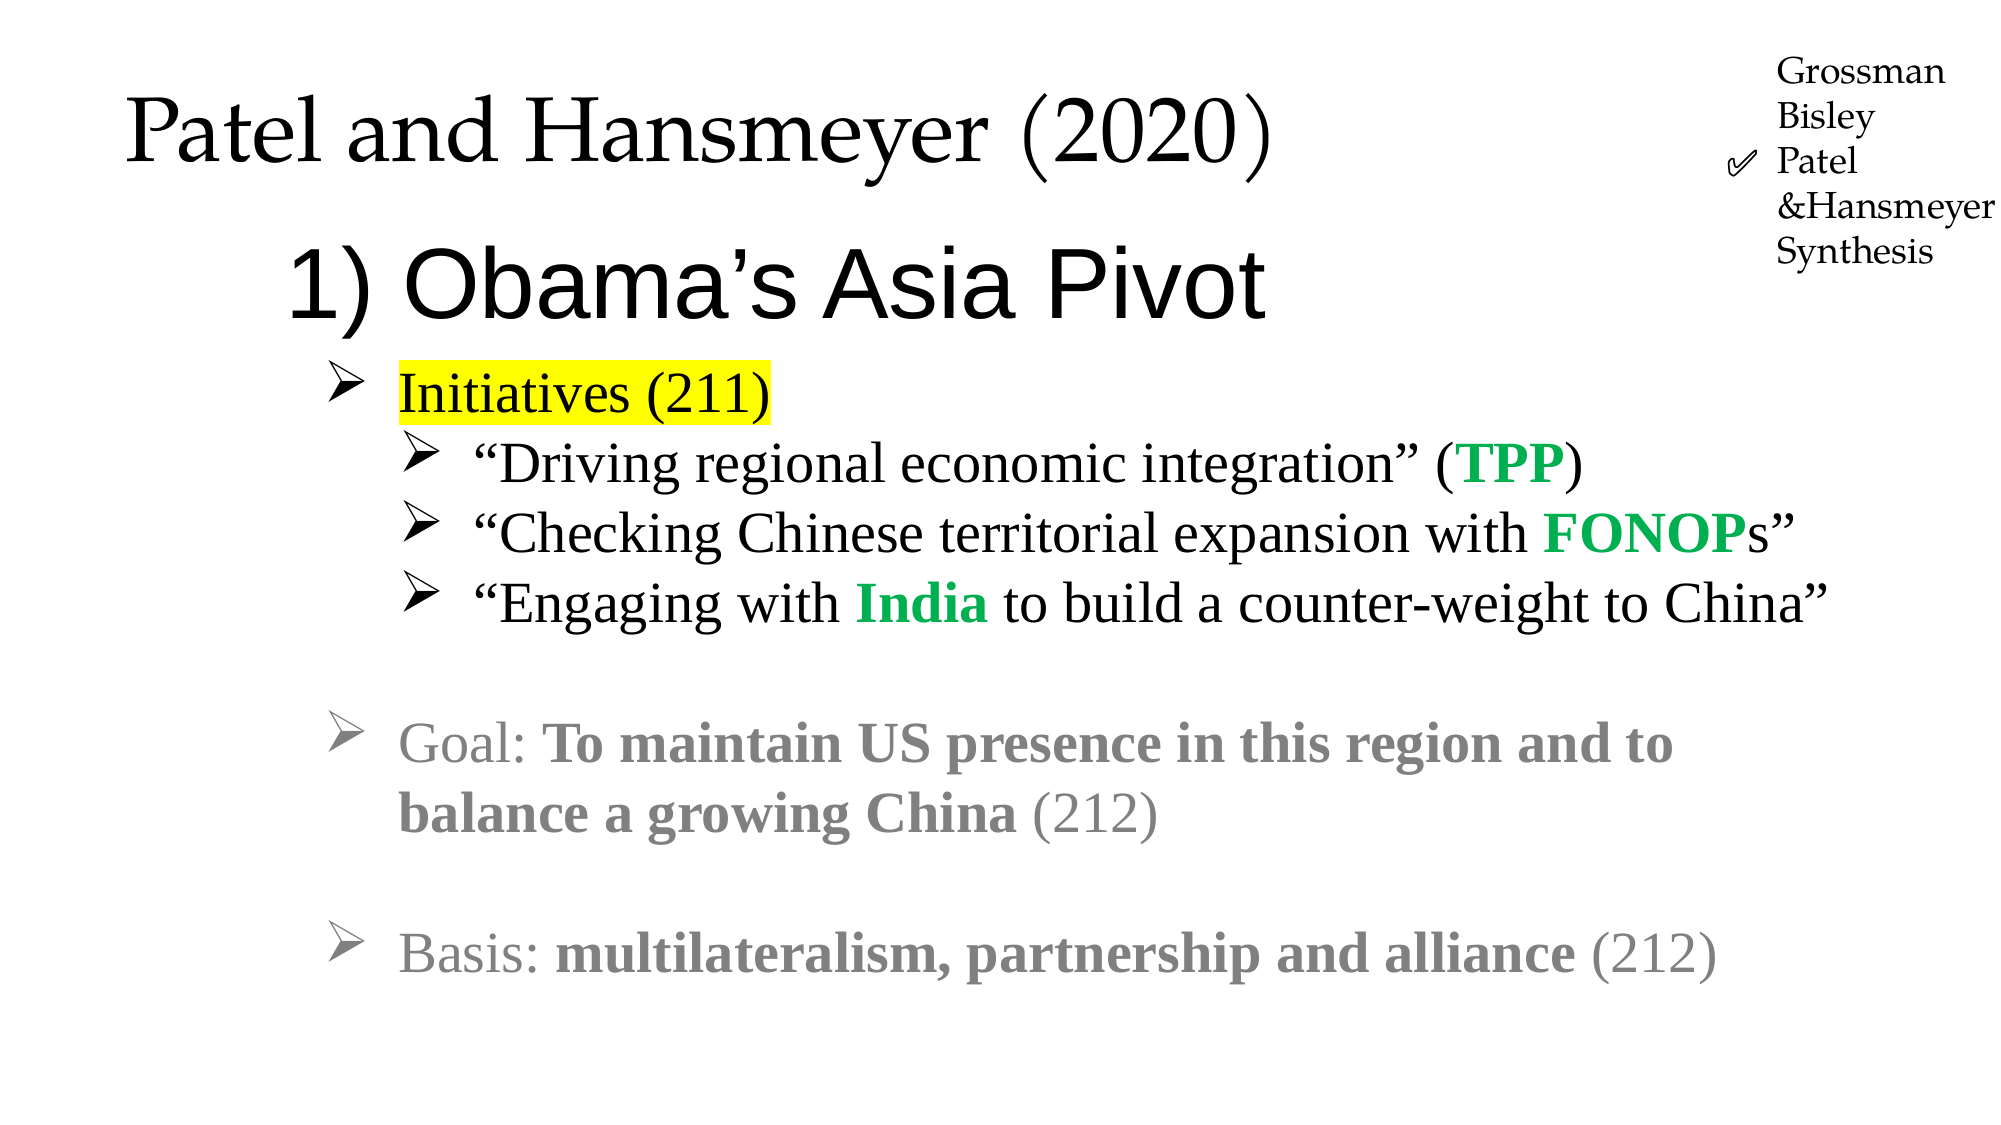

Patel and Hansmeyer (2020)
Grossman
Bisley
Patel &Hansmeyer
Synthesis
✅
1) Obama’s Asia Pivot
Initiatives (211)
“Driving regional economic integration” (TPP)
“Checking Chinese territorial expansion with FONOPs”
“Engaging with India to build a counter-weight to China”

Goal: To maintain US presence in this region and to balance a growing China (212)

Basis: multilateralism, partnership and alliance (212)